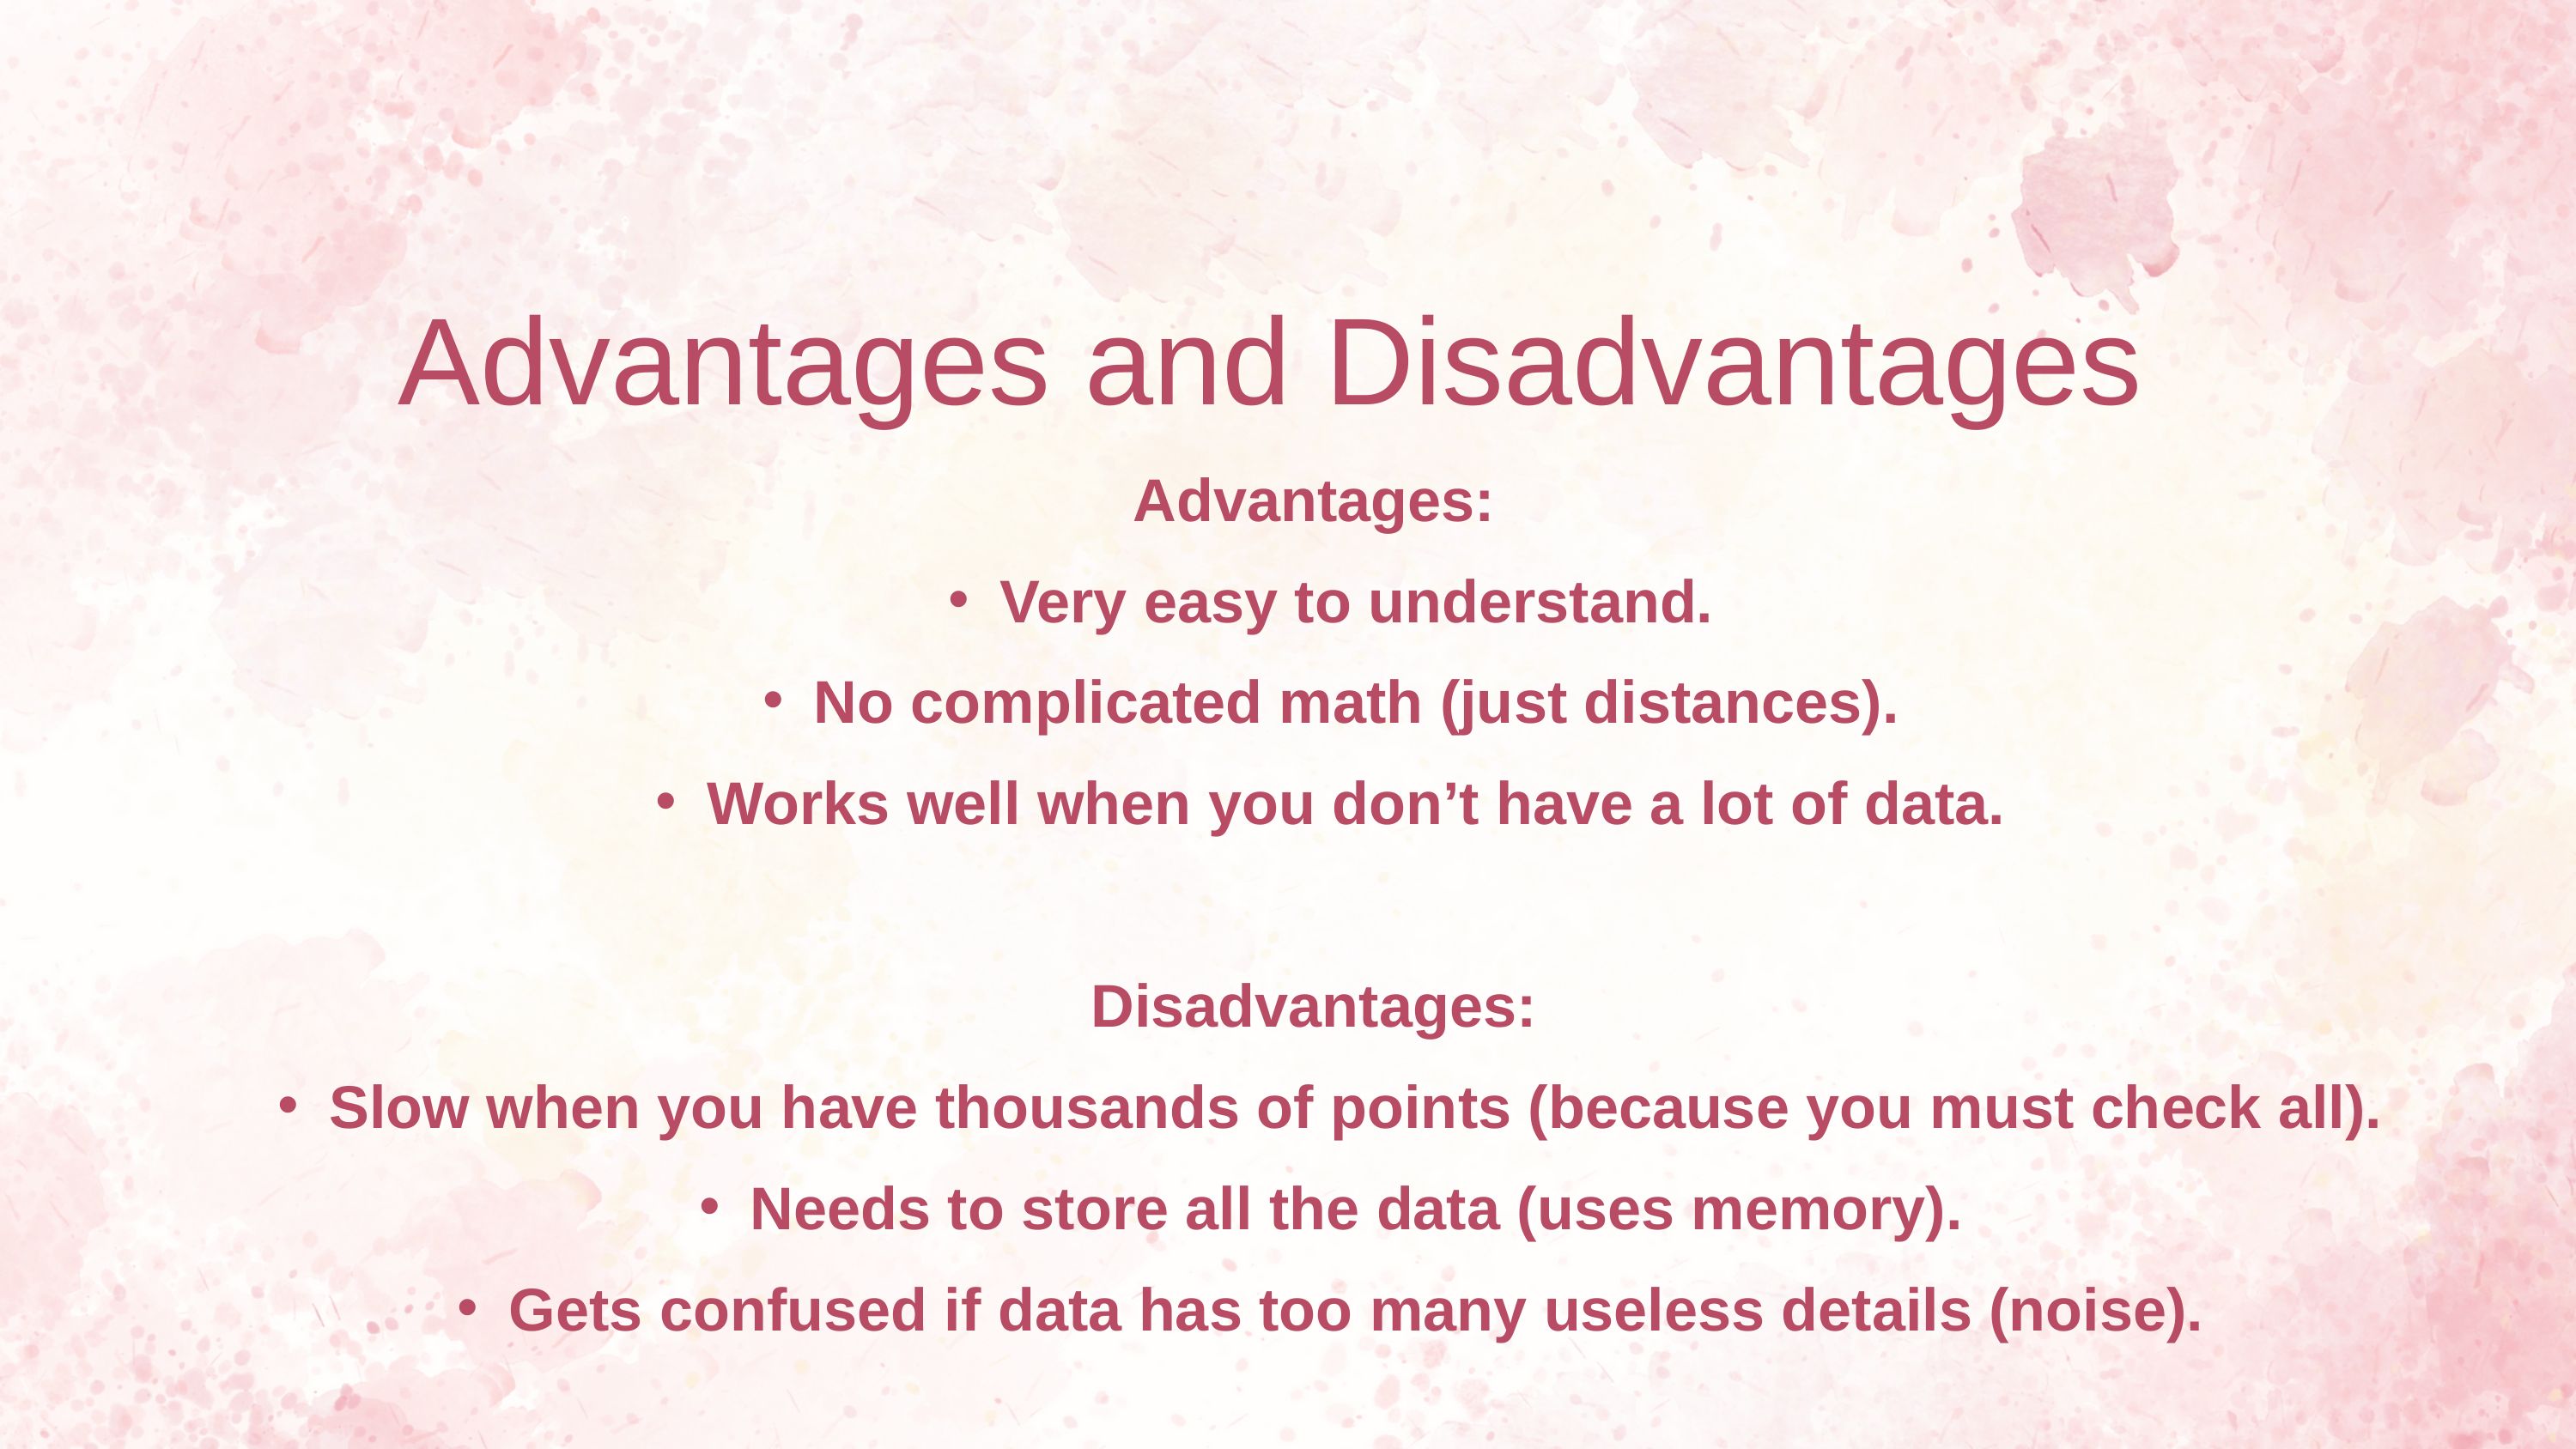

Advantages and Disadvantages
 Advantages:
Very easy to understand.
No complicated math (just distances).
Works well when you don’t have a lot of data.

 Disadvantages:
Slow when you have thousands of points (because you must check all).
Needs to store all the data (uses memory).
Gets confused if data has too many useless details (noise).